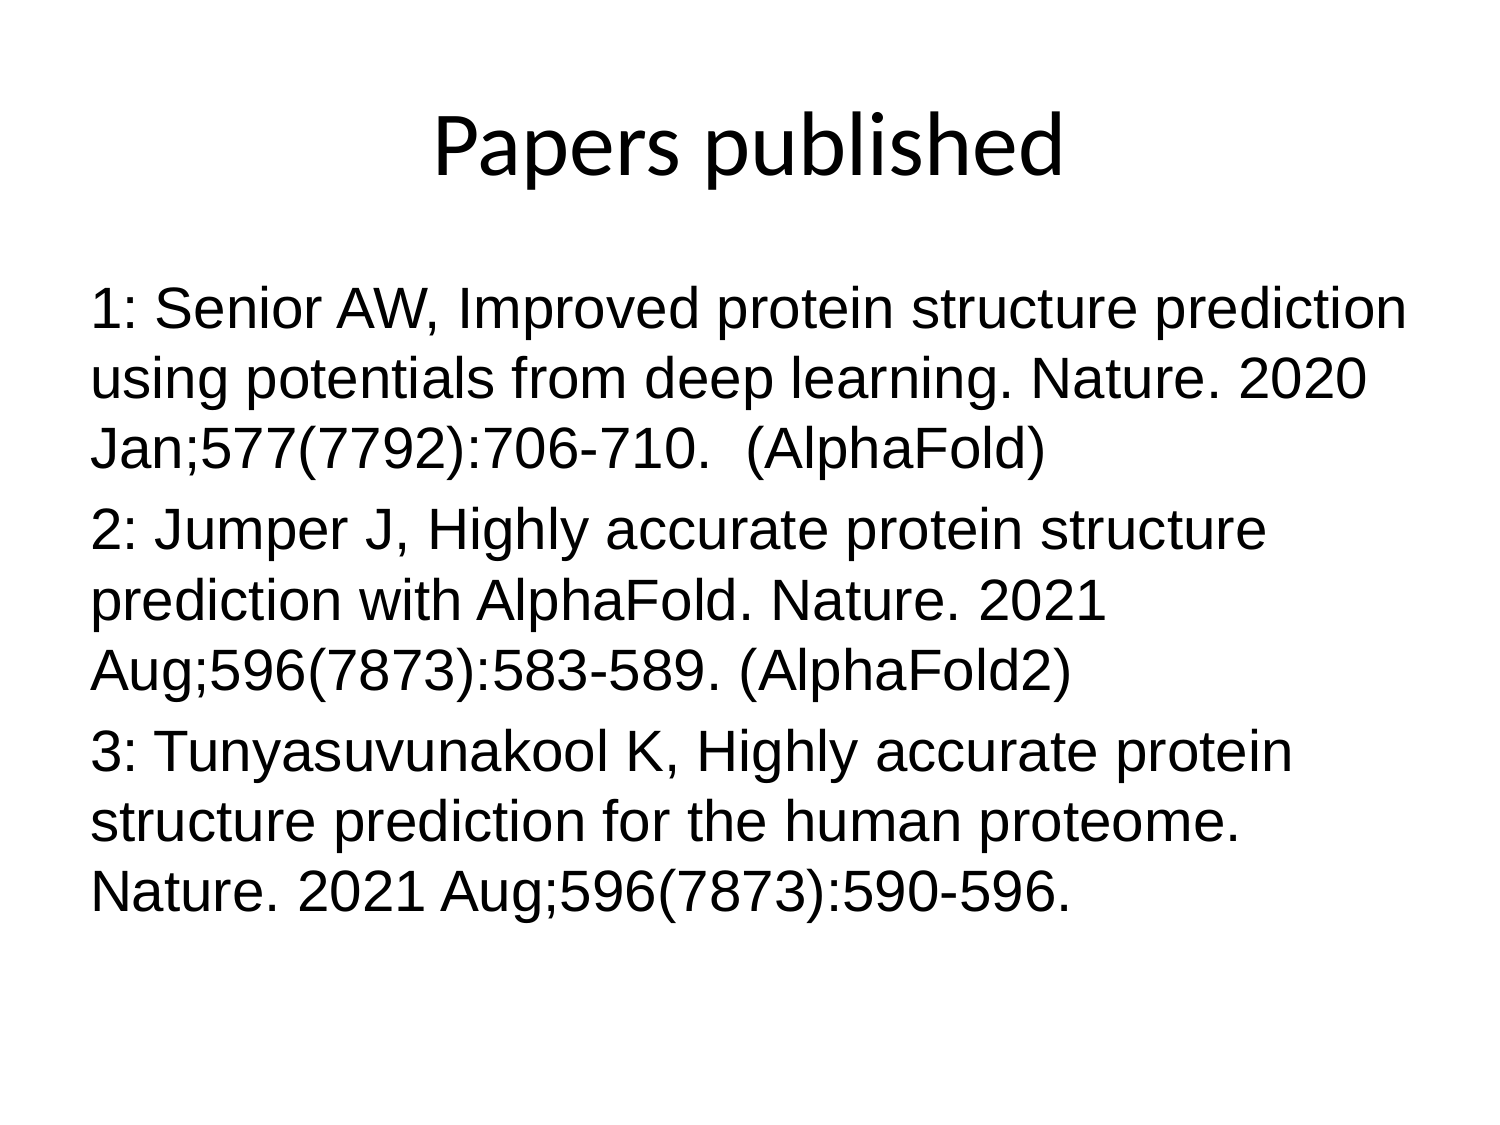

# Papers published
1: Senior AW, Improved protein structure prediction using potentials from deep learning. Nature. 2020 Jan;577(7792):706-710.  (AlphaFold)
2: Jumper J, Highly accurate protein structure prediction with AlphaFold. Nature. 2021 Aug;596(7873):583-589. (AlphaFold2)
3: Tunyasuvunakool K, Highly accurate protein structure prediction for the human proteome. Nature. 2021 Aug;596(7873):590-596.